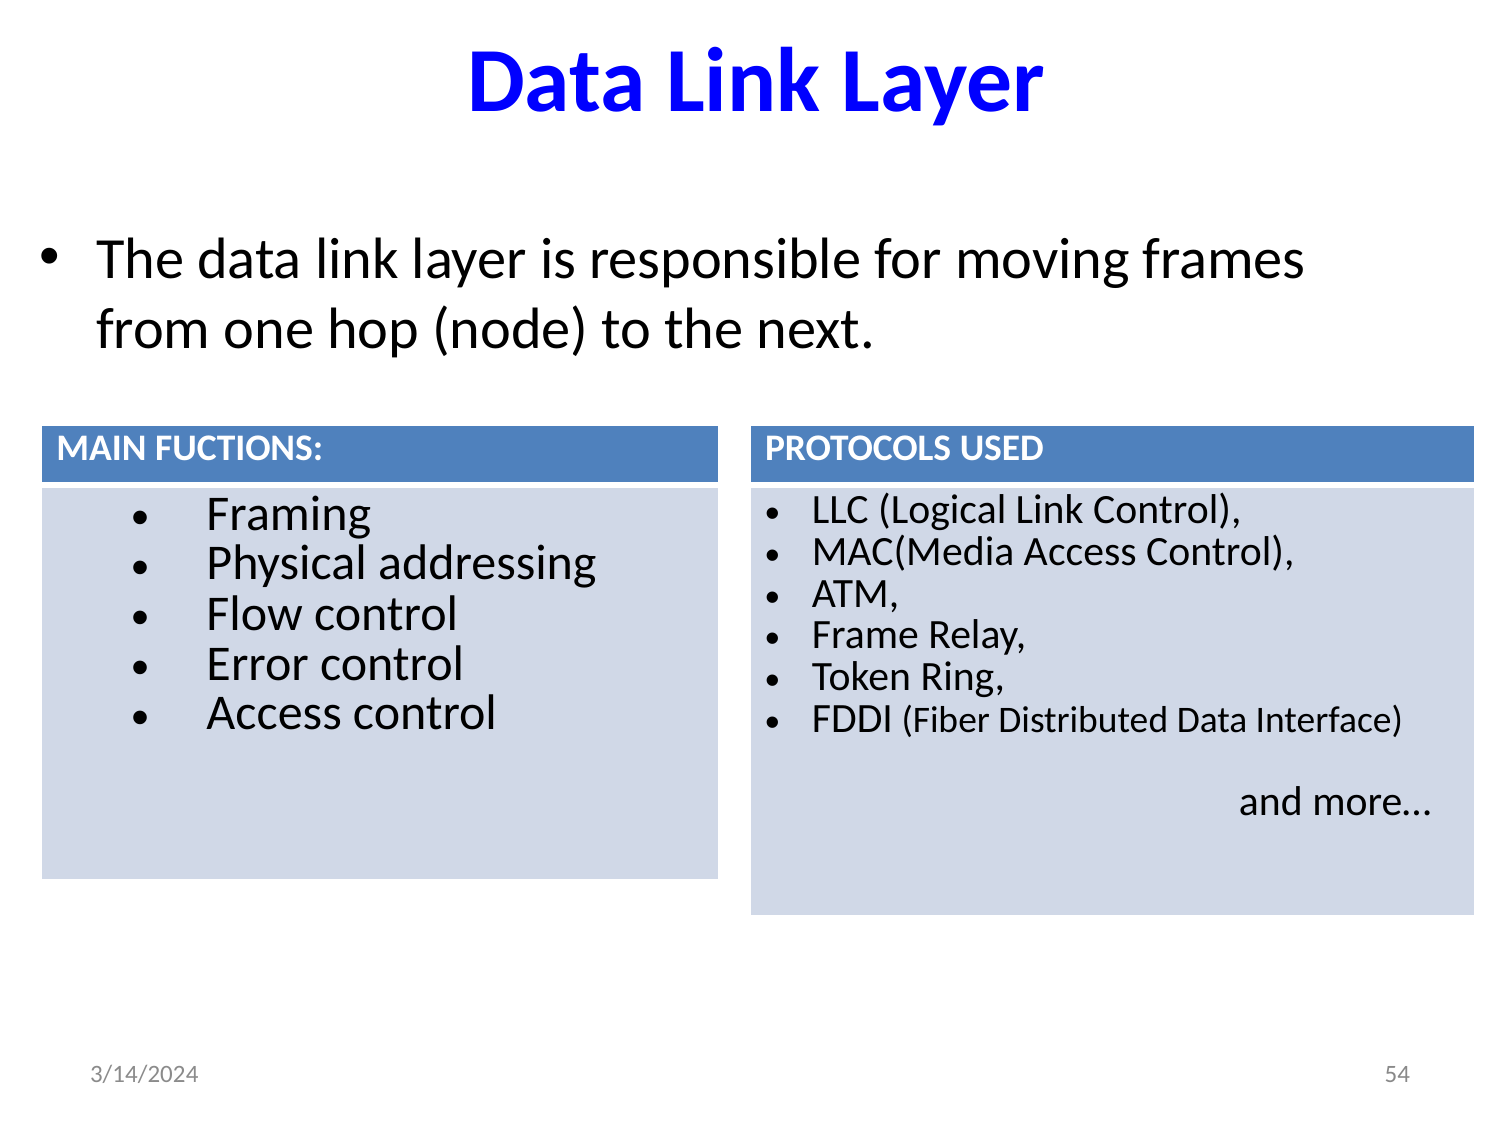

# Data Link Layer
The data link layer is responsible for moving frames from one hop (node) to the next.

| MAIN FUCTIONS: |
| --- |
| Framing Physical addressing Flow control Error control Access control |
| PROTOCOLS USED |
| --- |
| LLC (Logical Link Control), MAC(Media Access Control), ATM, Frame Relay, Token Ring, FDDI (Fiber Distributed Data Interface) and more… |
3/14/2024
54